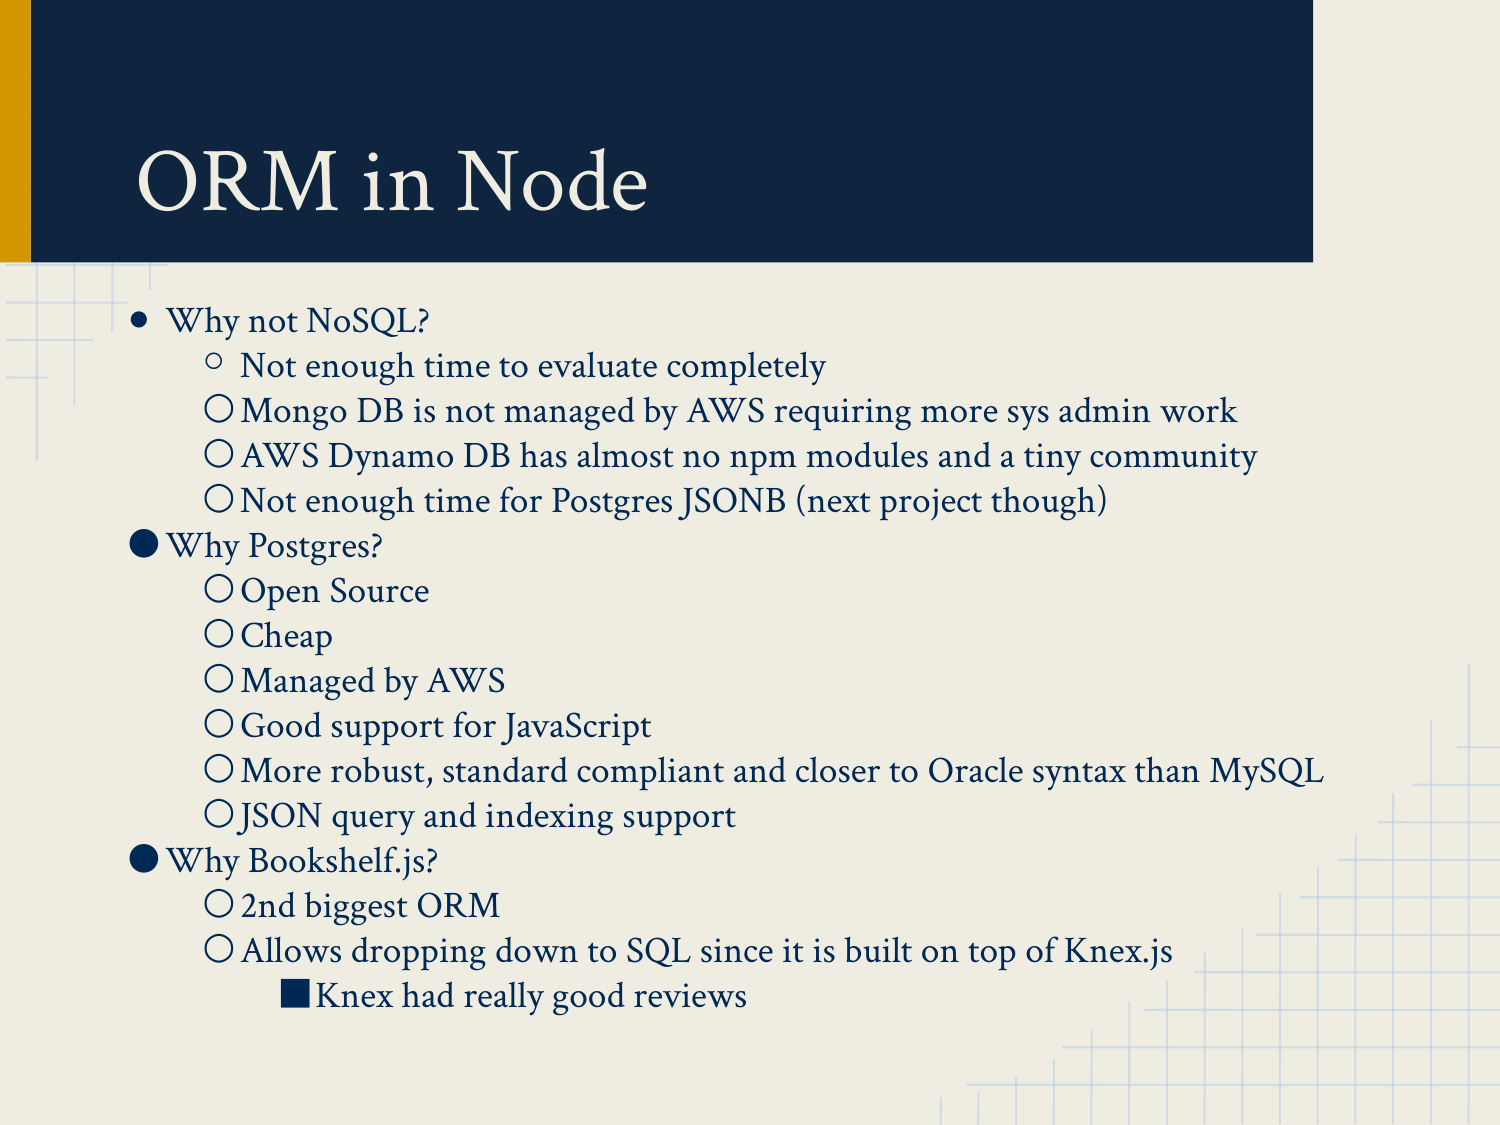

# ORM in Node
Why not NoSQL?
Not enough time to evaluate completely
Mongo DB is not managed by AWS requiring more sys admin work
AWS Dynamo DB has almost no npm modules and a tiny community
Not enough time for Postgres JSONB (next project though)
Why Postgres?
Open Source
Cheap
Managed by AWS
Good support for JavaScript
More robust, standard compliant and closer to Oracle syntax than MySQL
JSON query and indexing support
Why Bookshelf.js?
2nd biggest ORM
Allows dropping down to SQL since it is built on top of Knex.js
Knex had really good reviews